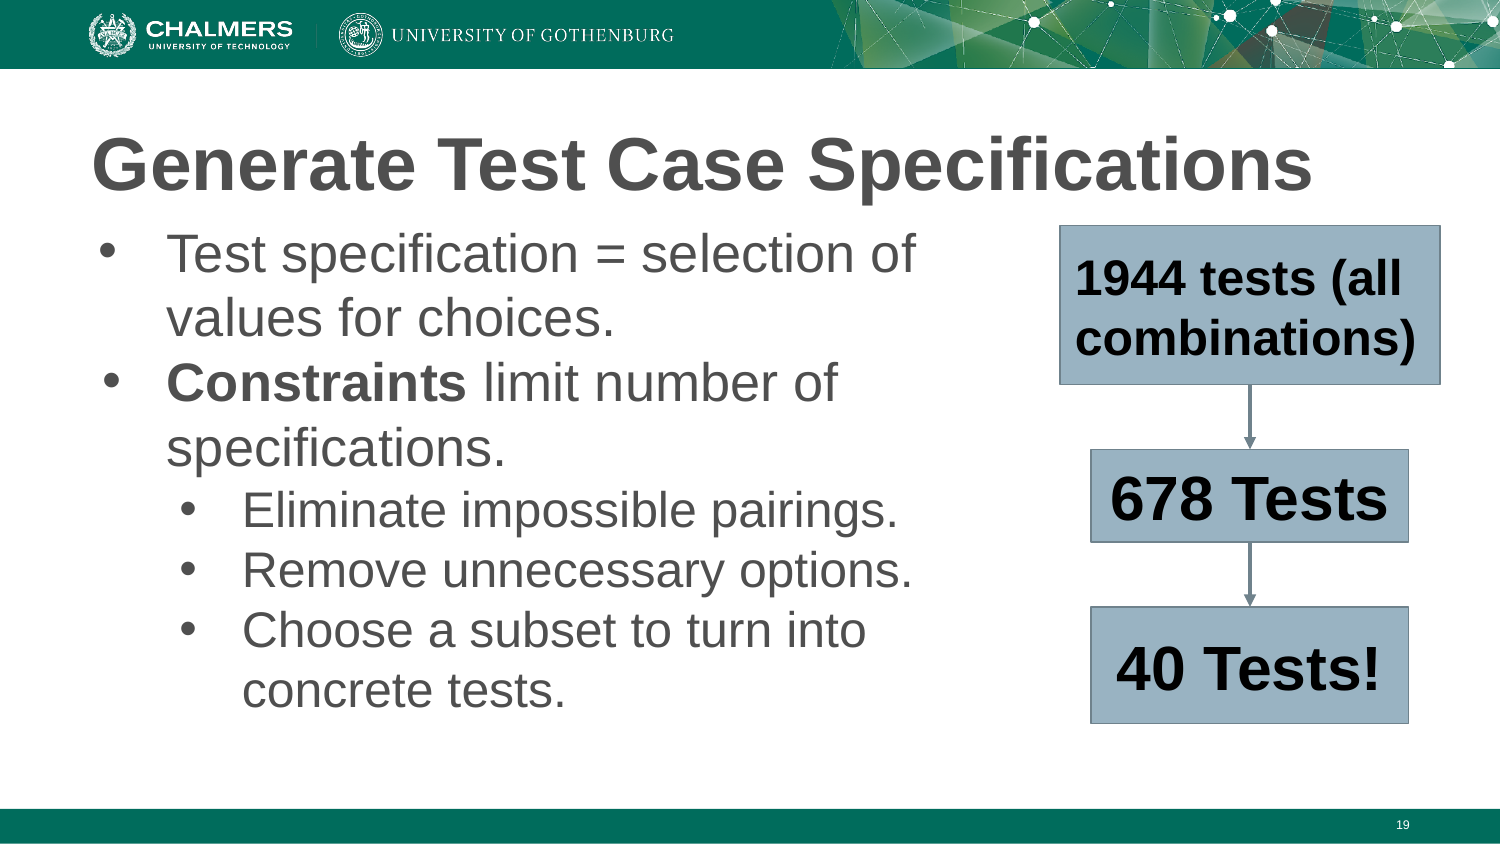

# Generate Test Case Specifications
Test specification = selection of values for choices.
Constraints limit number of specifications.
Eliminate impossible pairings.
Remove unnecessary options.
Choose a subset to turn into concrete tests.
1944 tests (all combinations)
678 Tests
40 Tests!
19